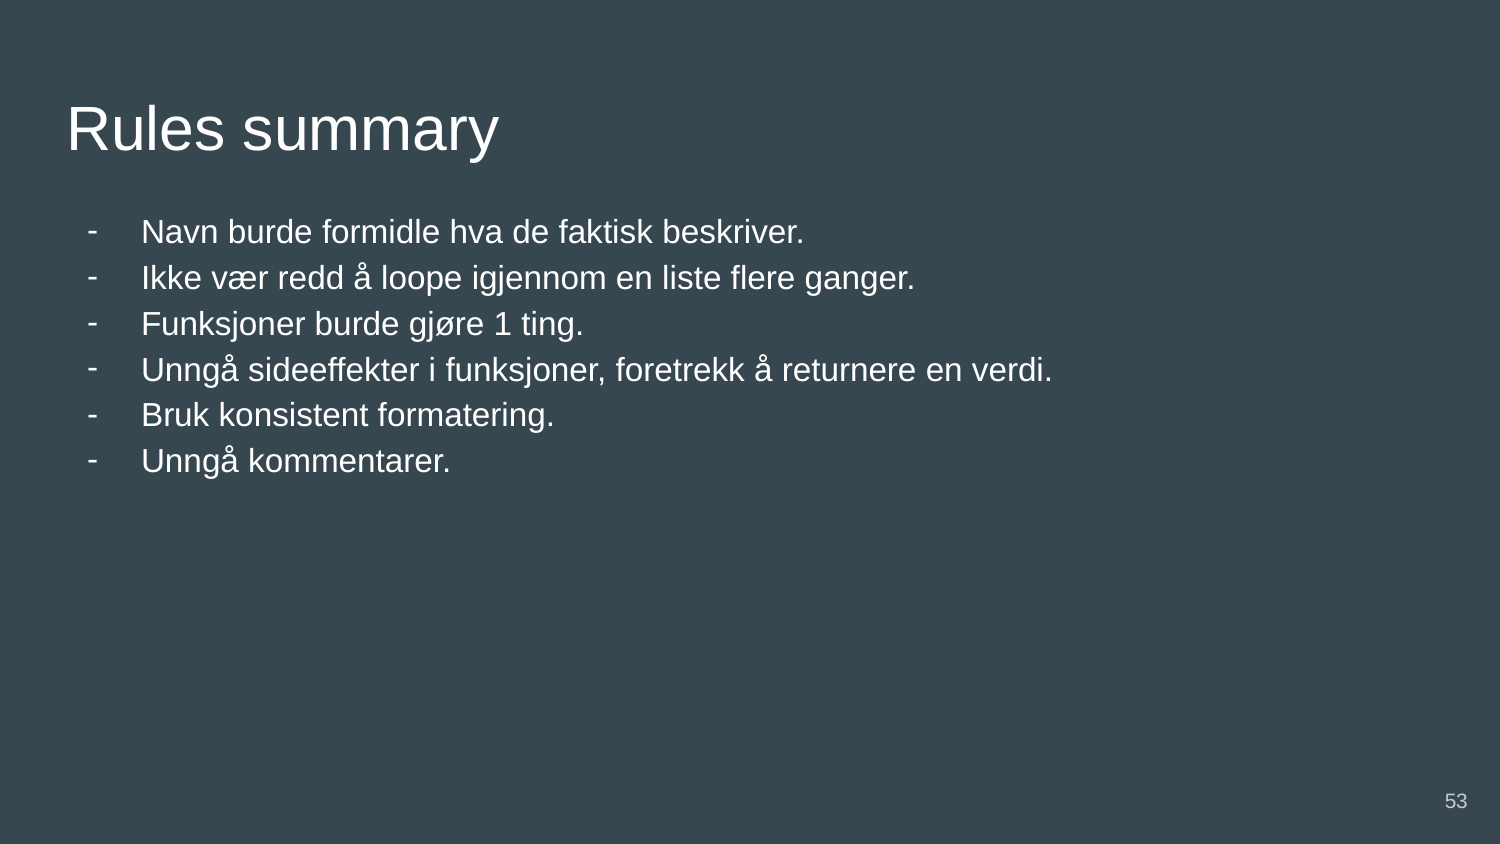

# Rules summary
Navn burde formidle hva de faktisk beskriver.
Ikke vær redd å loope igjennom en liste flere ganger.
Funksjoner burde gjøre 1 ting.
Unngå sideeffekter i funksjoner, foretrekk å returnere en verdi.
Bruk konsistent formatering.
Unngå kommentarer.

53